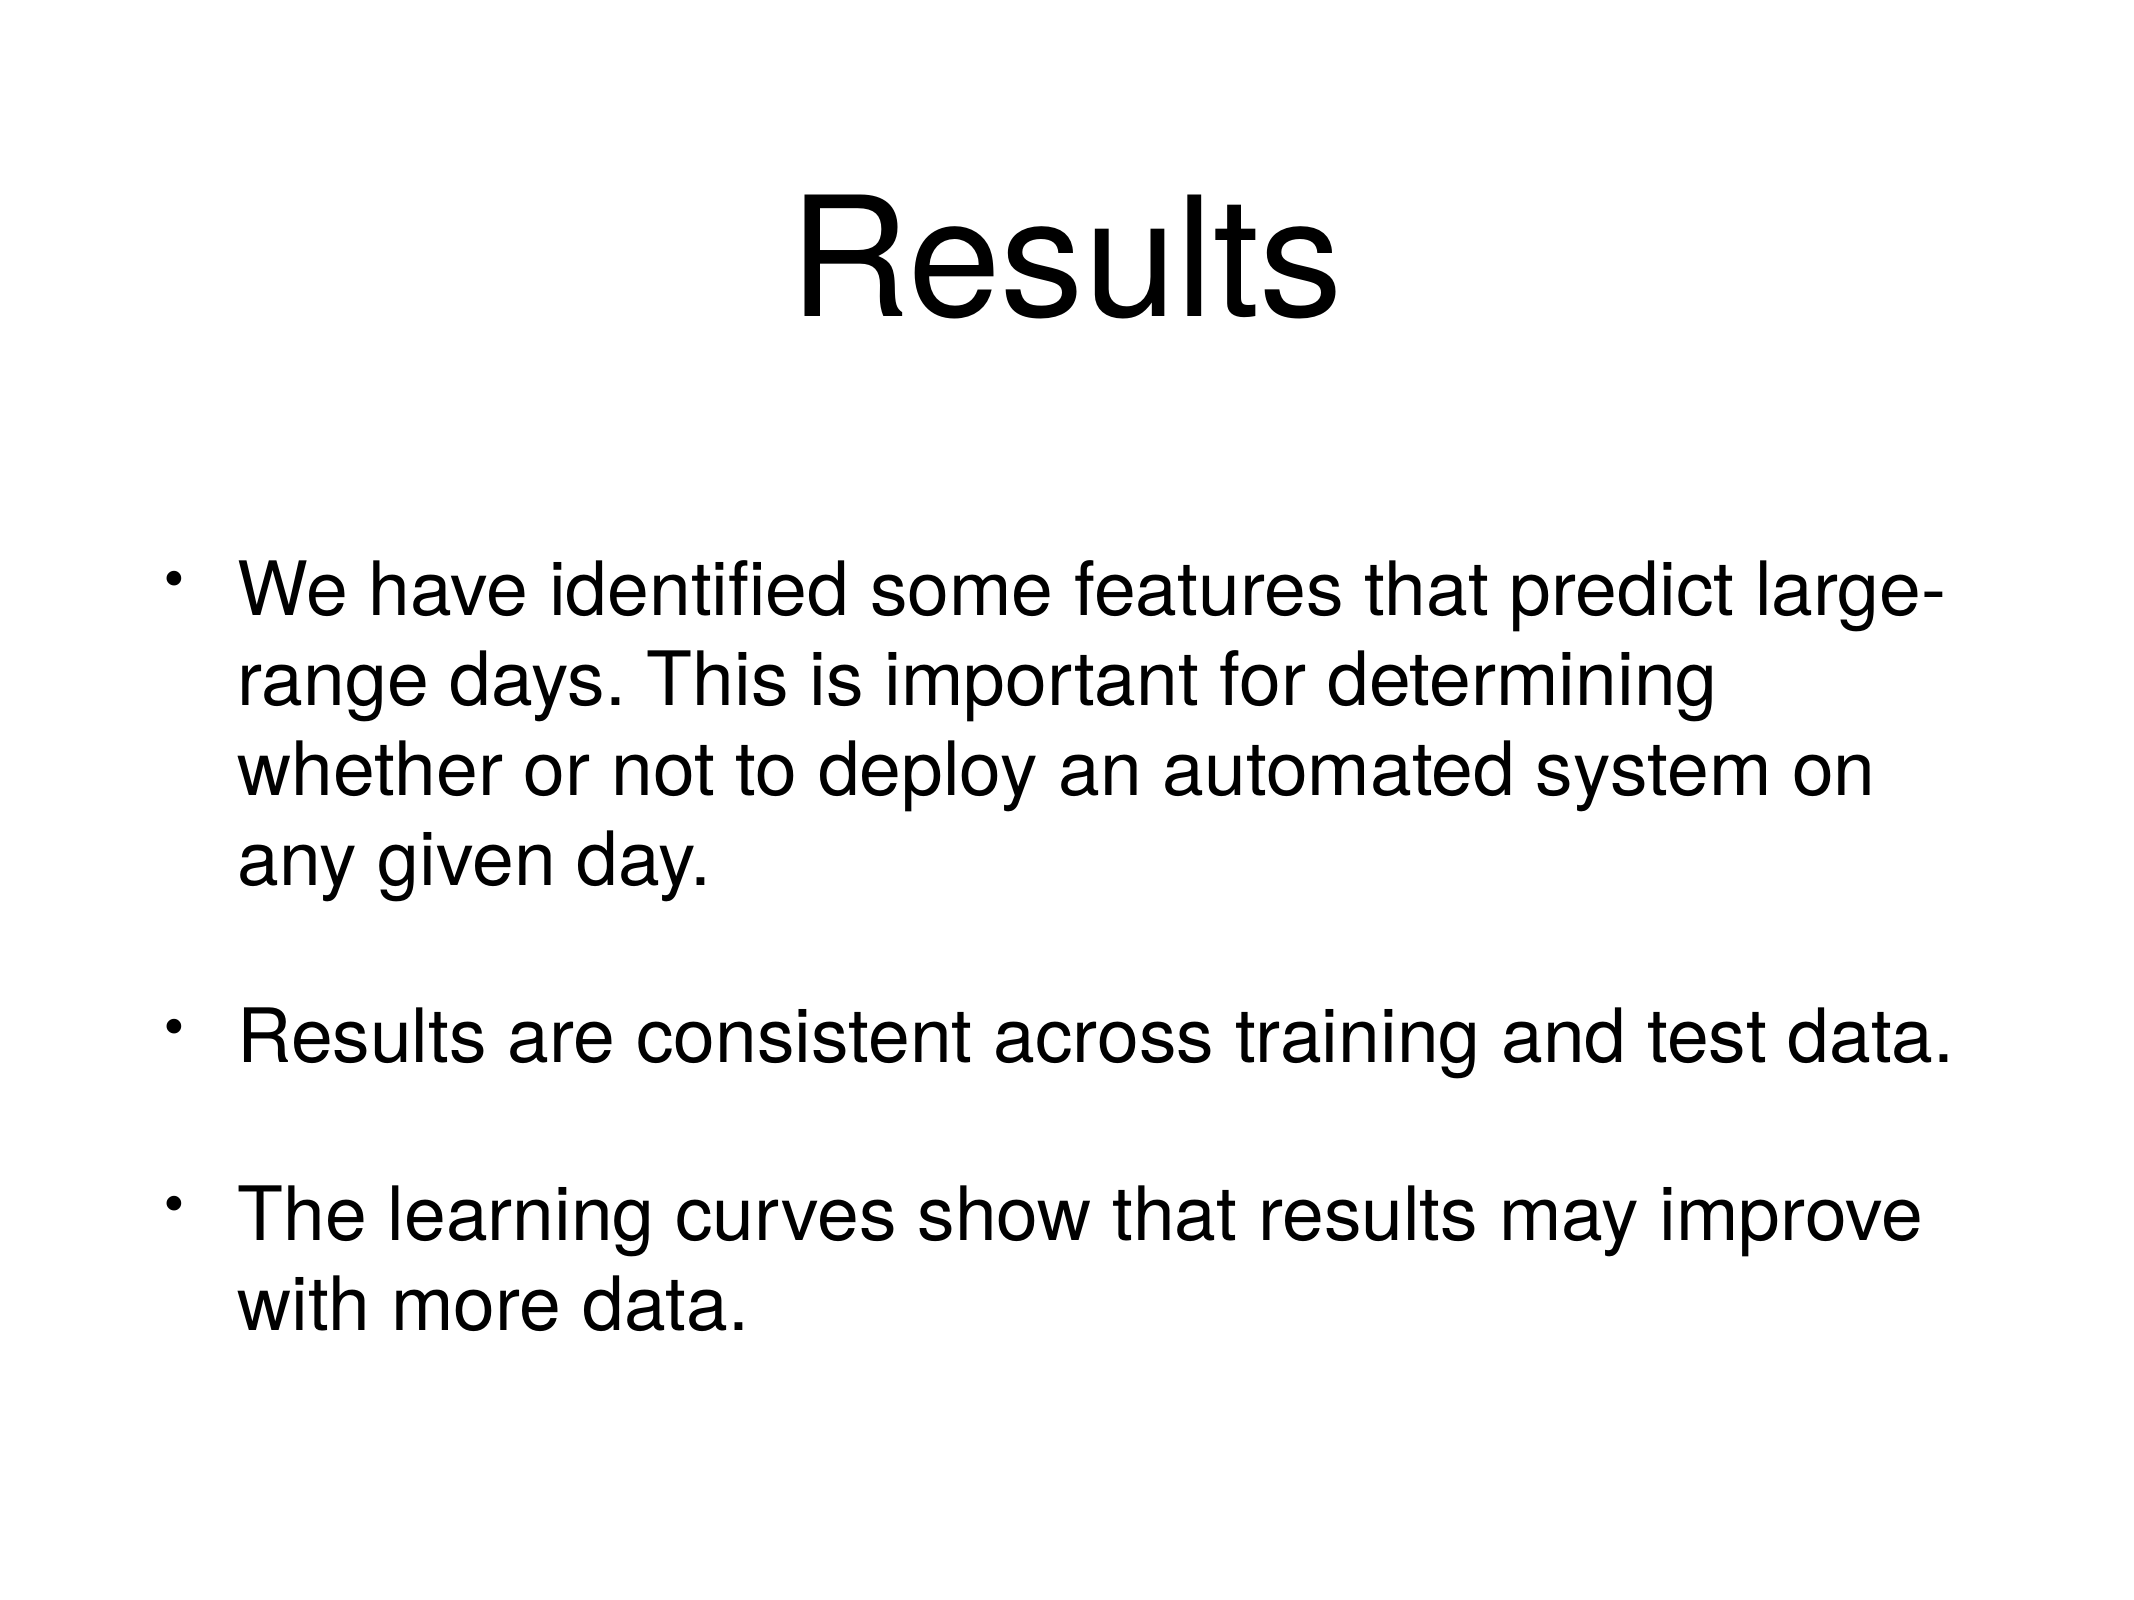

# Results
We have identified some features that predict large-range days. This is important for determining whether or not to deploy an automated system on any given day.
Results are consistent across training and test data.
The learning curves show that results may improve with more data.
52